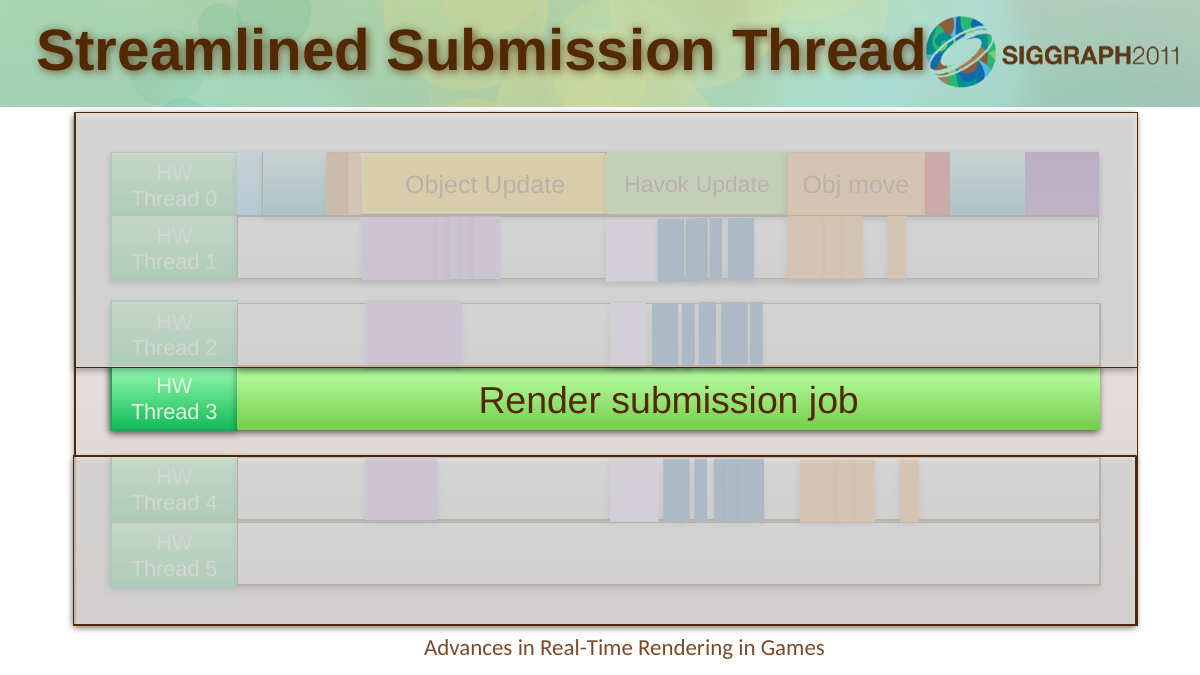

# Streamlined Submission Thread

Havok Update
Simulation loop: 75-100%
HW Thread 0

Obj move

Object Update

Job kernel: 20-30%
HW Thread 1

HW Thread 2

Render loop: 70-100%

HW Thread 3
Audio loop: 50-80%
Render submission job

HW Thread 4

Job kernel, debug logging: 20-30%

Async tasks, socket polling, misc: 10-30% with bursts of 100% utilization
HW Thread 5